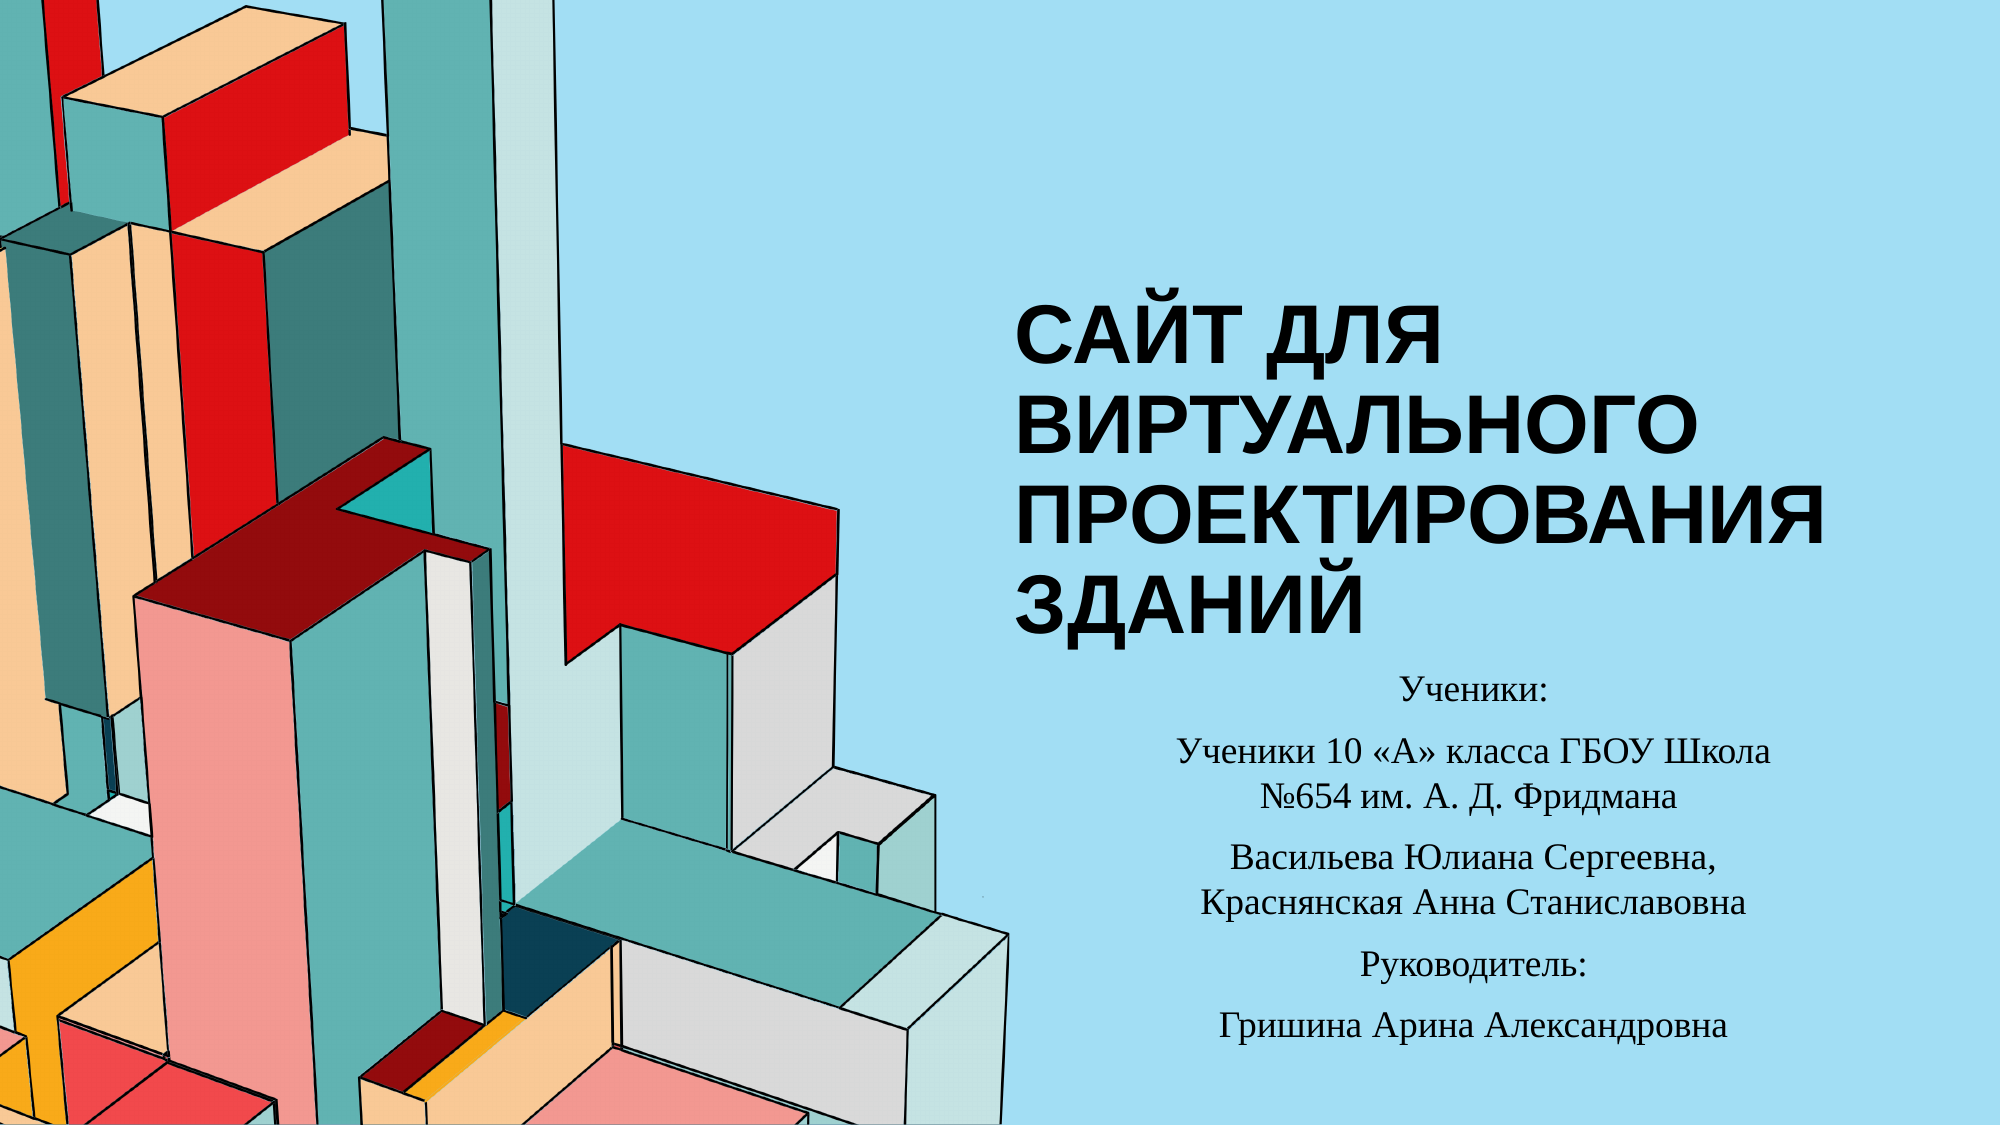

# Сайт для виртуального проектирования зданий
Ученики:
Ученики 10 «А» класса ГБОУ Школа №654 им. А. Д. Фридмана
Васильева Юлиана Сергеевна, Краснянская Анна Станиславовна
Руководитель:
Гришина Арина Александровна